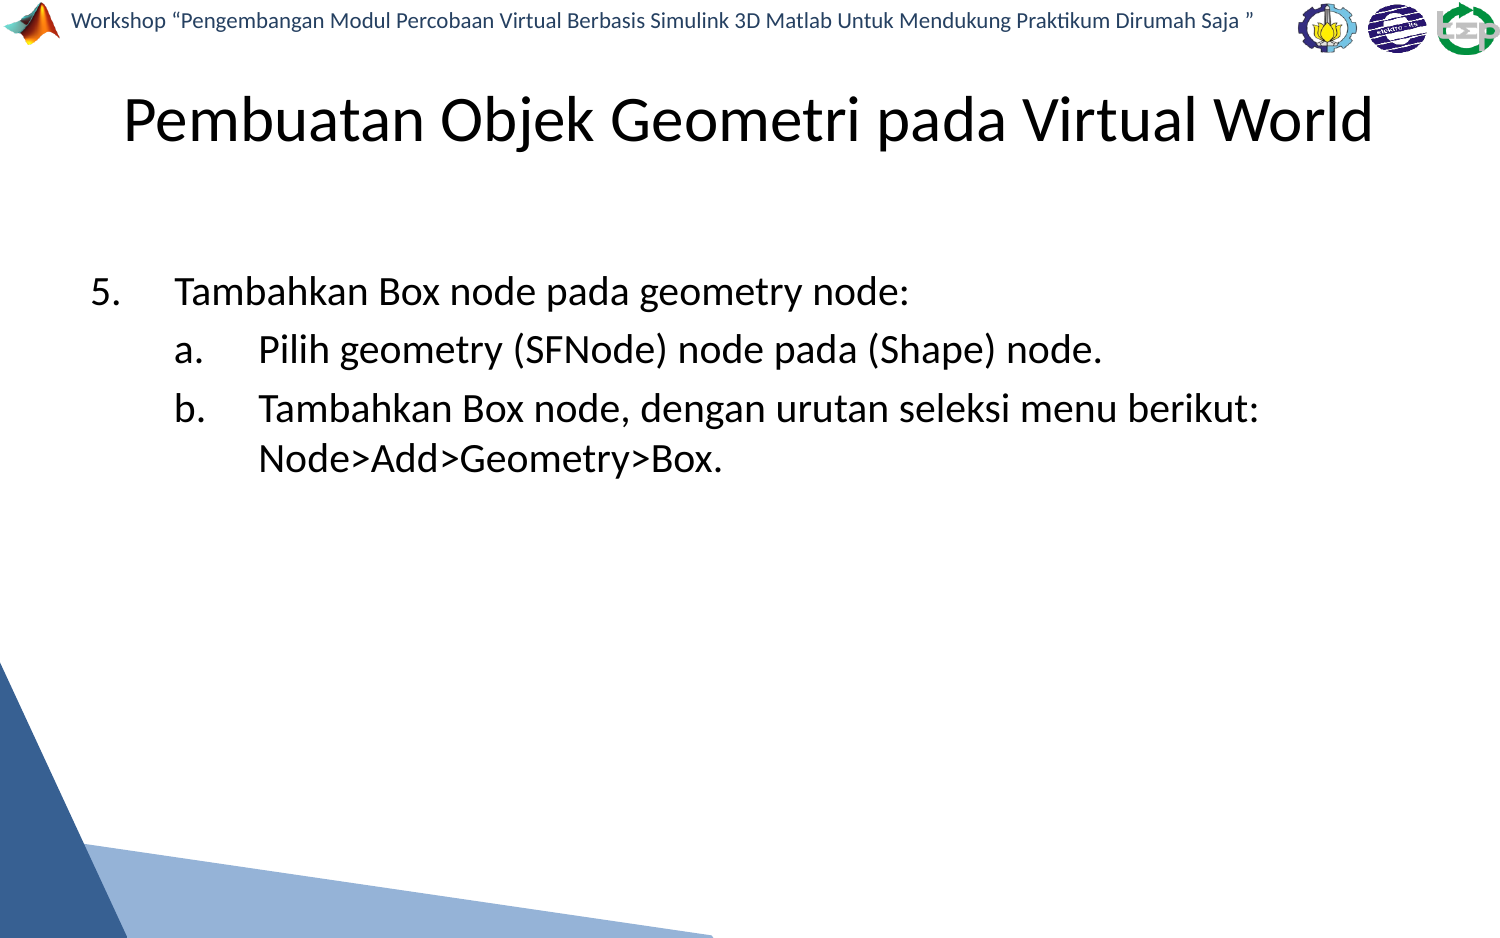

# Pembuatan Objek Geometri pada Virtual World
Tambahkan Box node pada geometry node:
Pilih geometry (SFNode) node pada (Shape) node.
Tambahkan Box node, dengan urutan seleksi menu berikut: Node>Add>Geometry>Box.